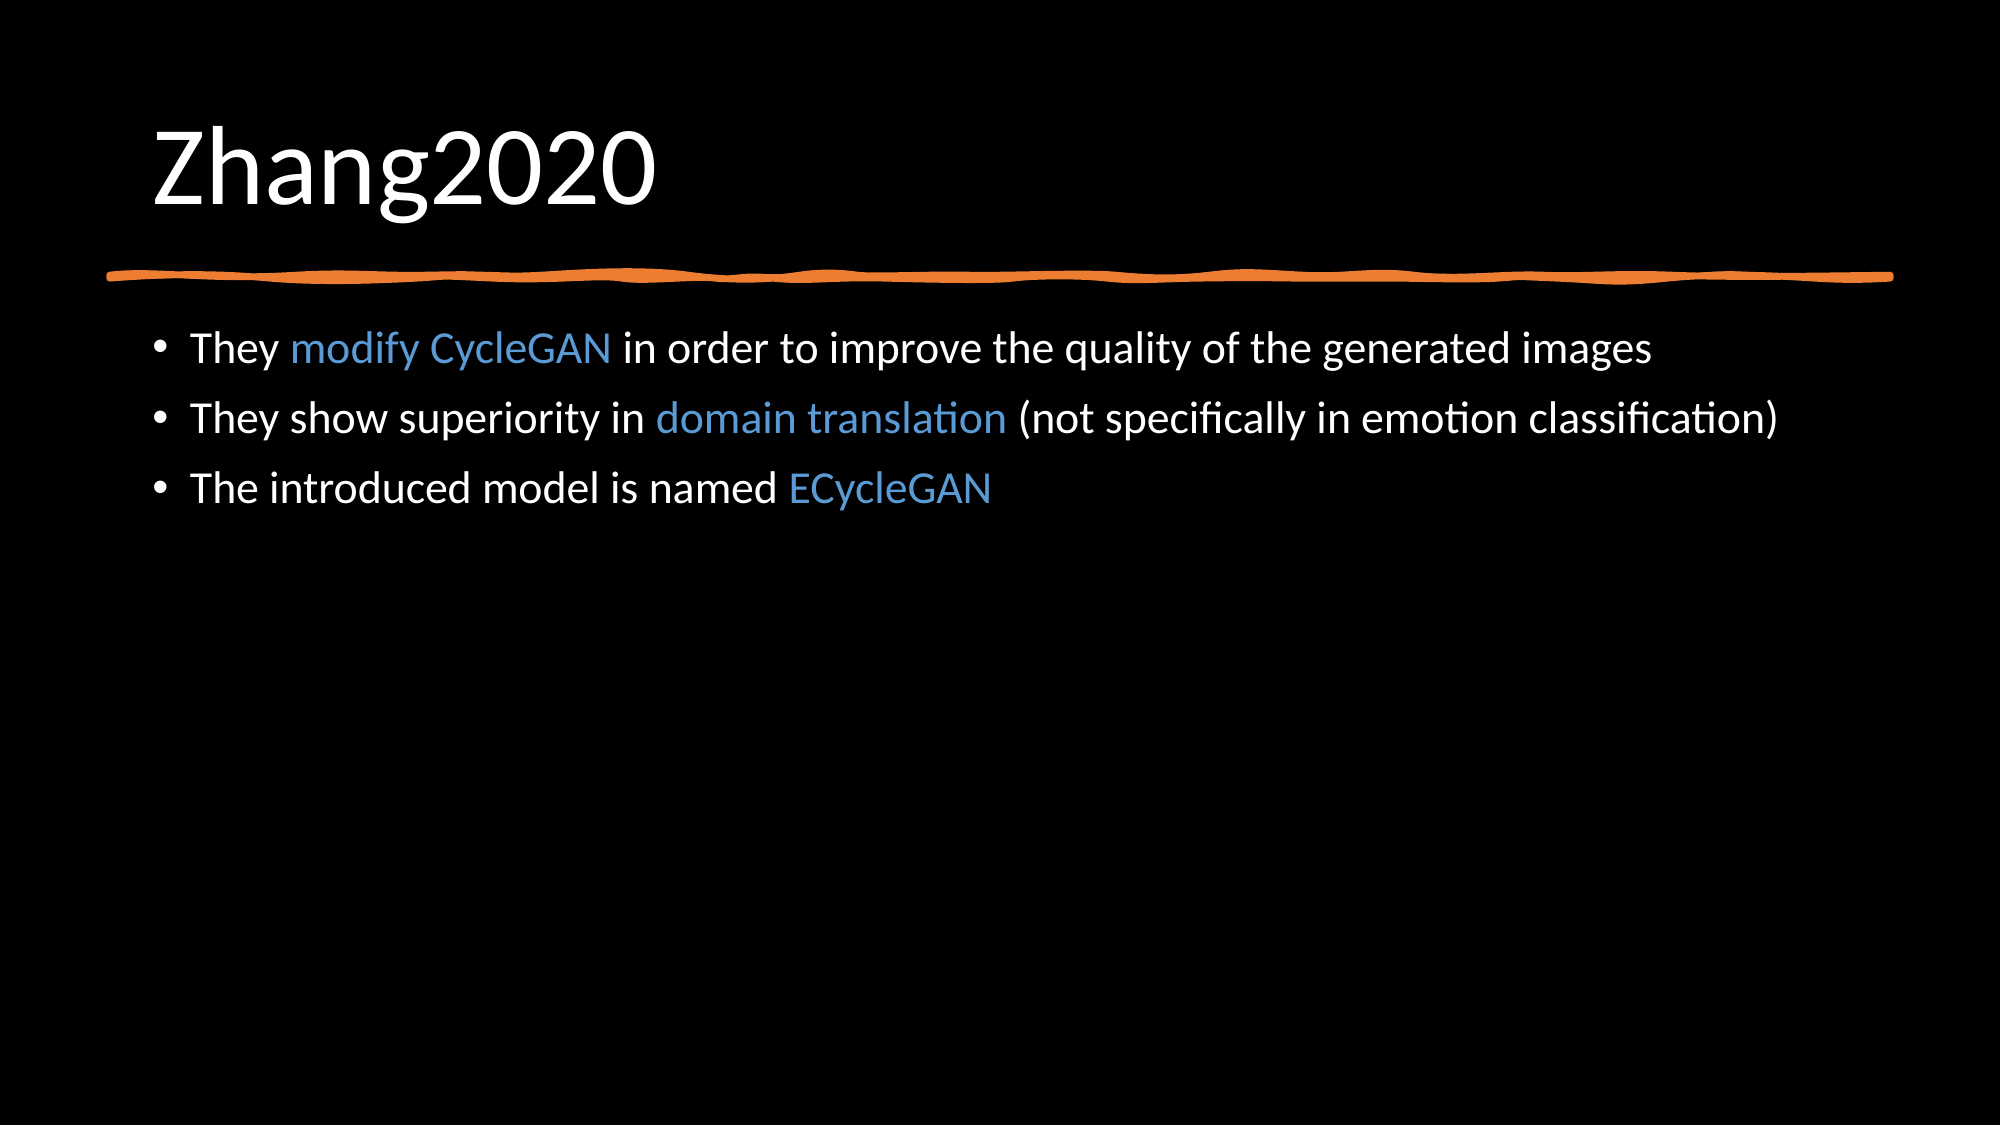

# Zhang2020

They modify CycleGAN in order to improve the quality of the generated images
They show superiority in domain translation (not specifically in emotion classification)
The introduced model is named ECycleGAN